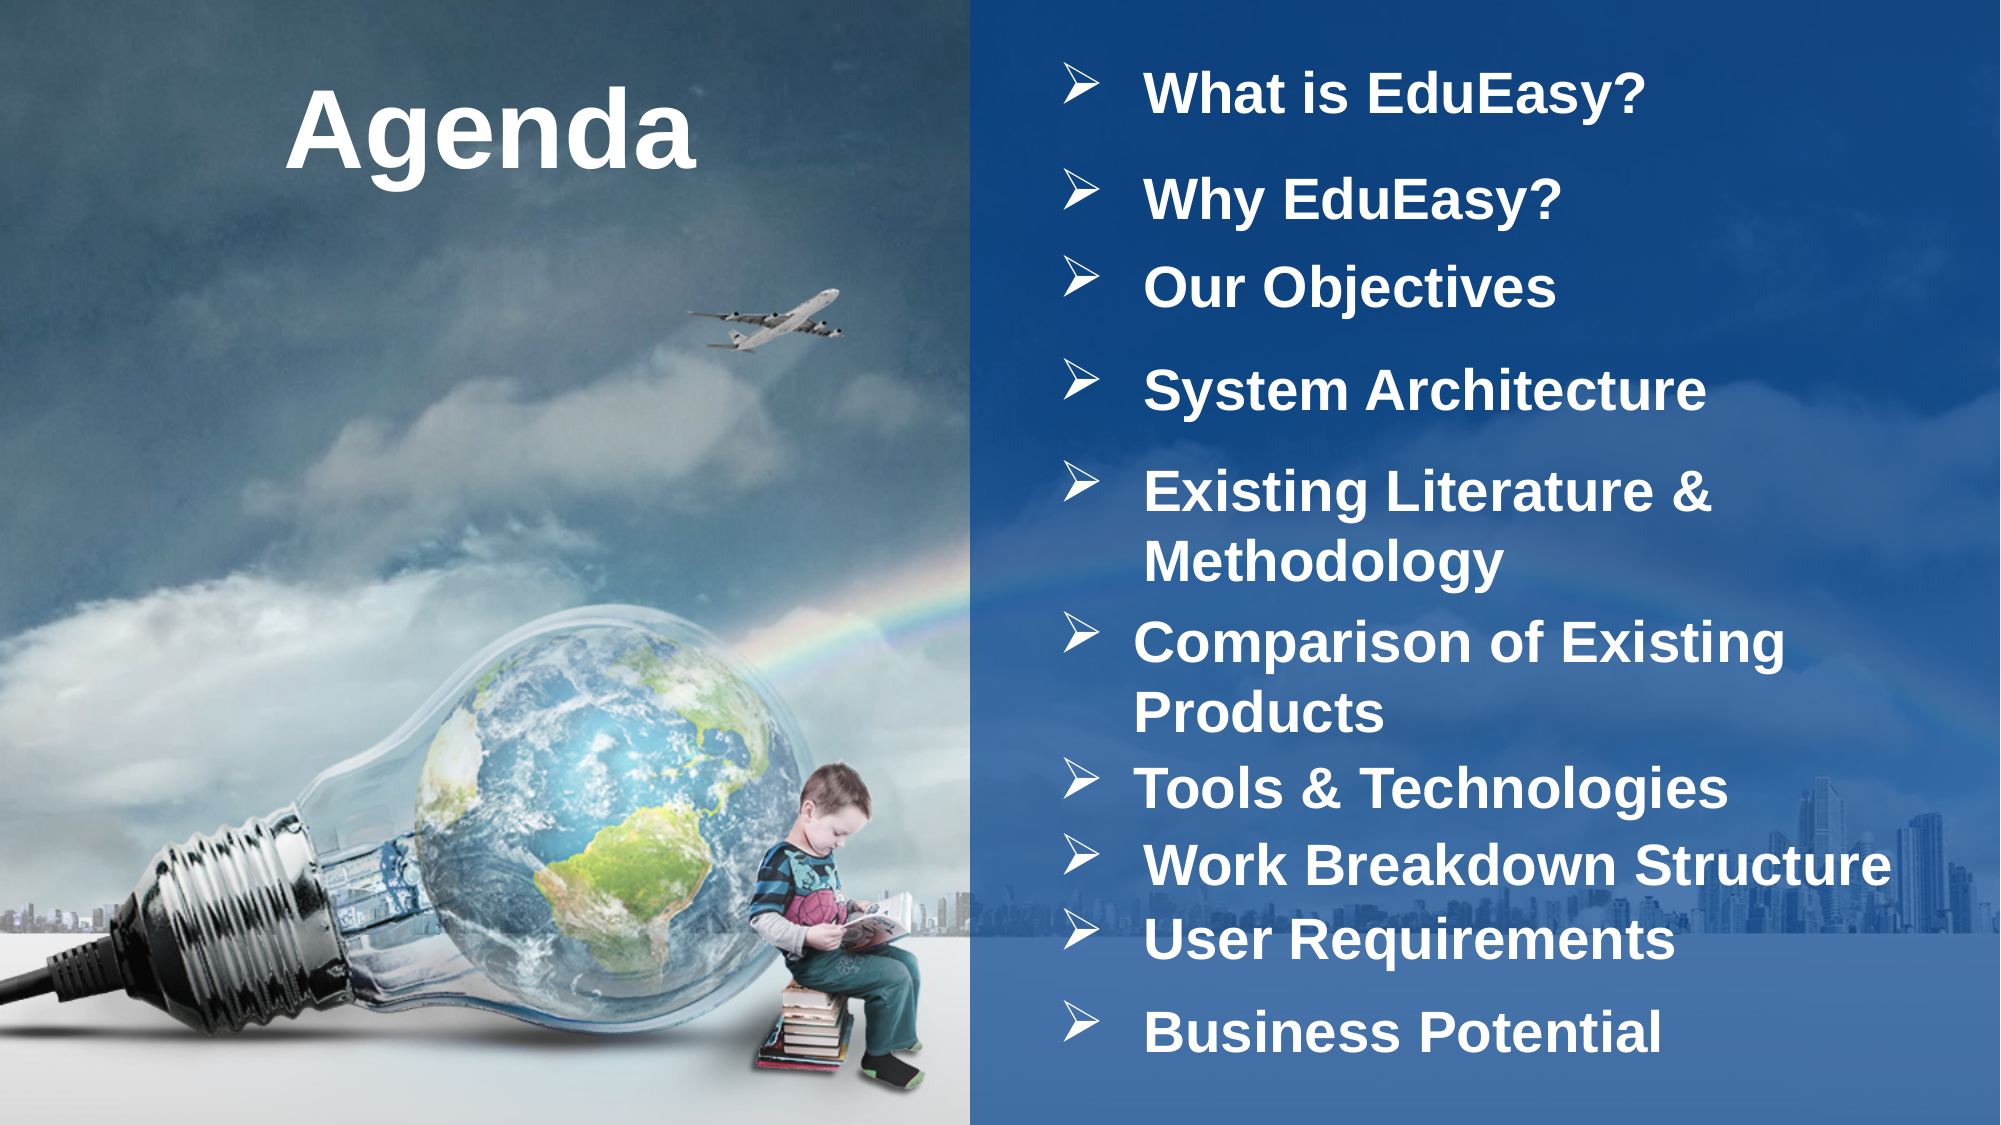

Agenda
What is EduEasy?
Why EduEasy?
Our Objectives
System Architecture
Existing Literature & Methodology
Comparison of Existing Products
Tools & Technologies
Work Breakdown Structure
User Requirements
Business Potential